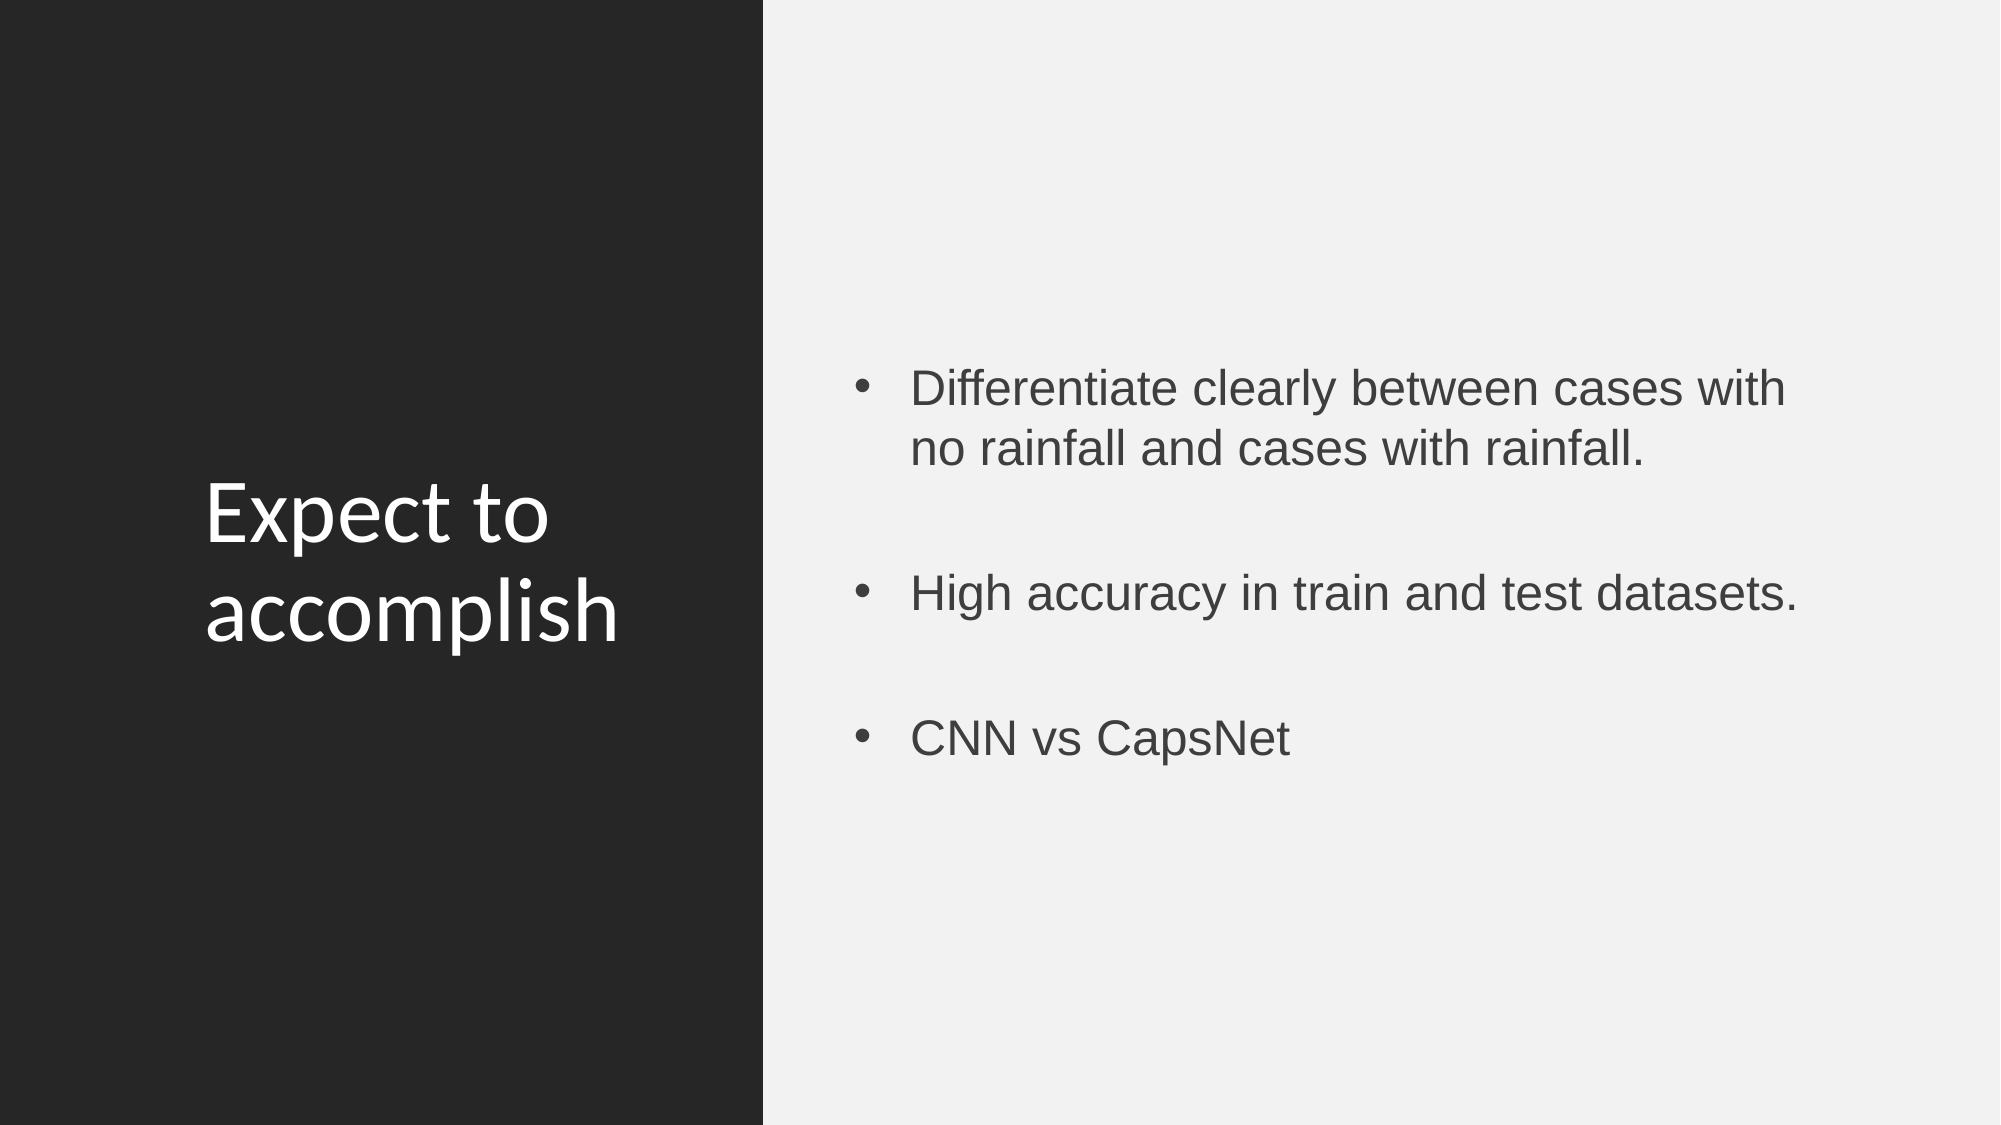

# Expect to accomplish
Differentiate clearly between cases with no rainfall and cases with rainfall.

High accuracy in train and test datasets.

CNN vs CapsNet